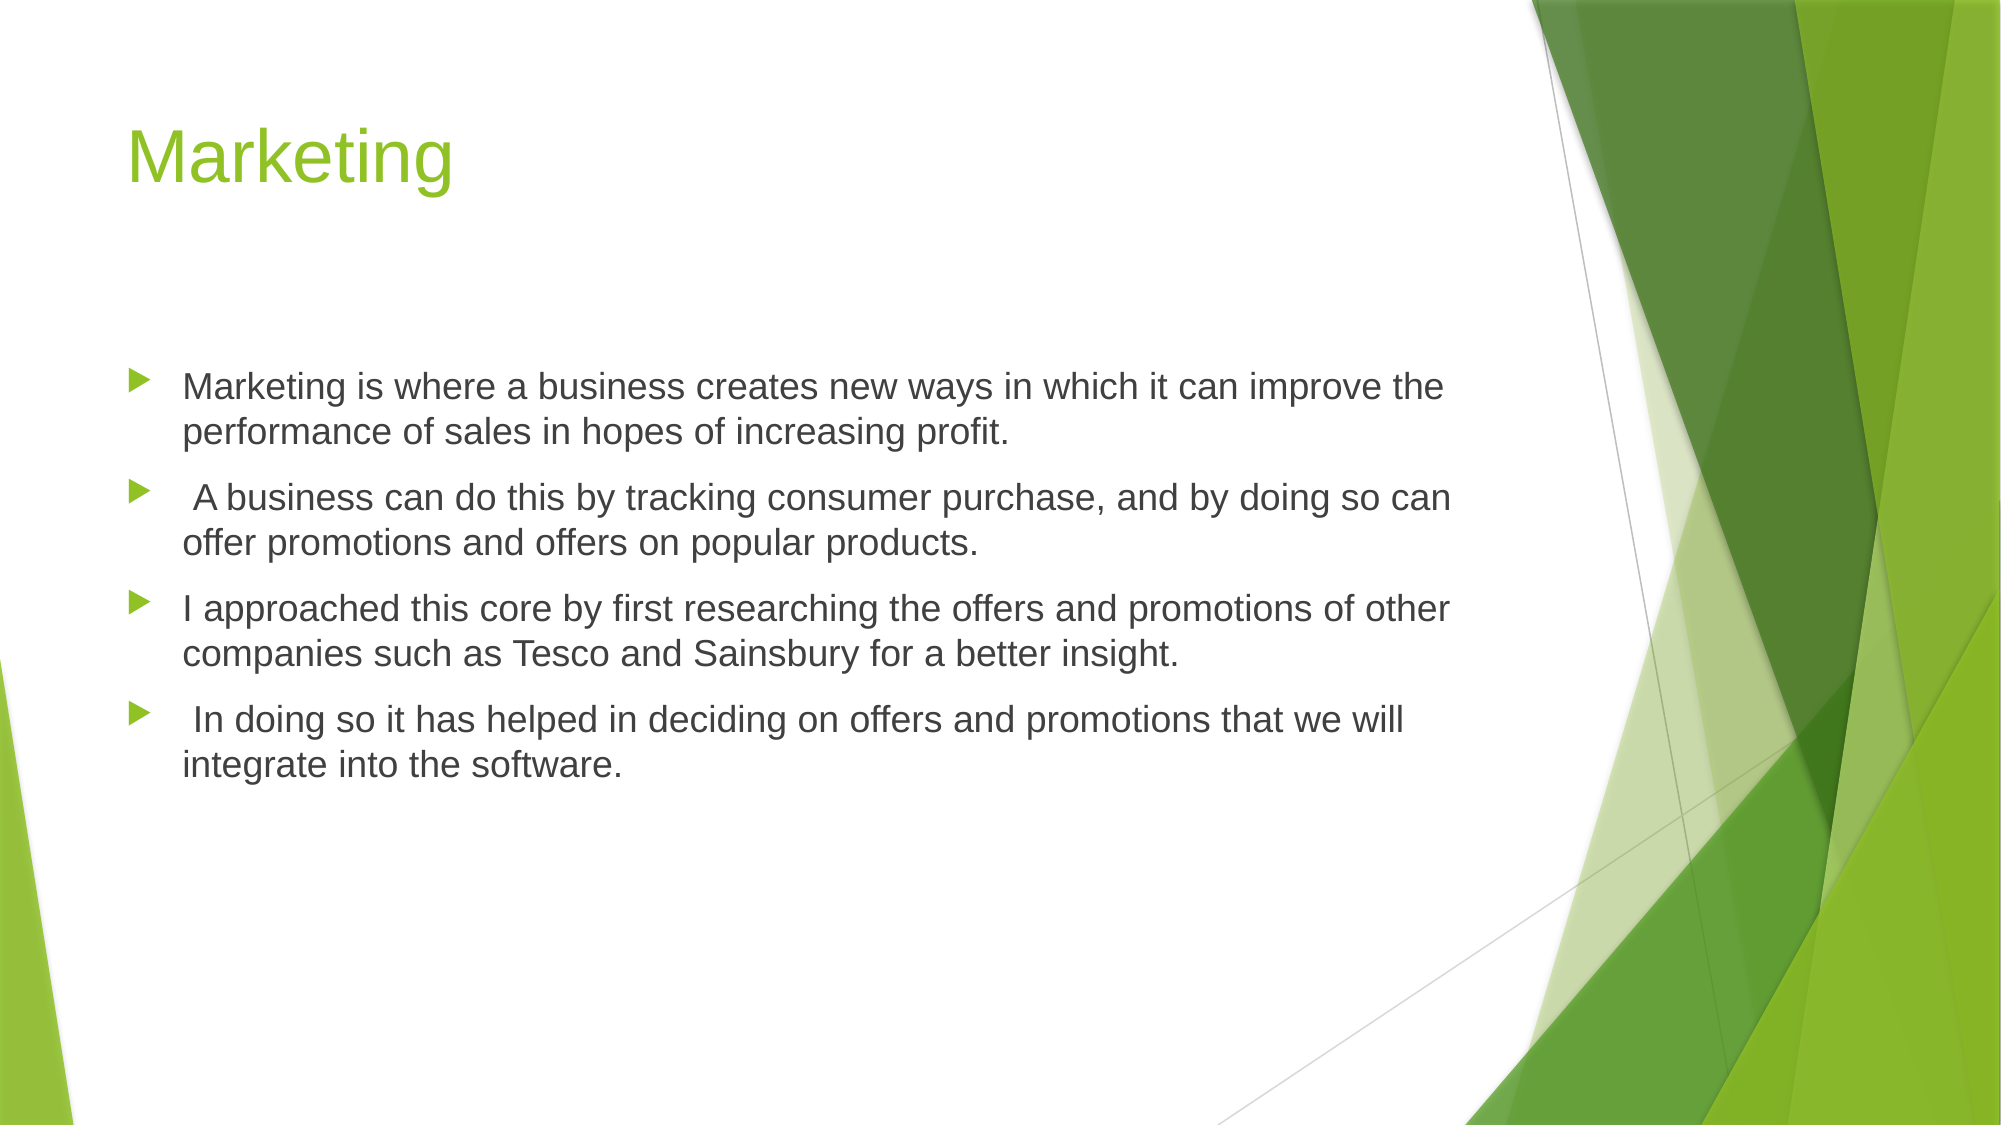

# Marketing
Marketing is where a business creates new ways in which it can improve the performance of sales in hopes of increasing profit.
 A business can do this by tracking consumer purchase, and by doing so can offer promotions and offers on popular products.
I approached this core by first researching the offers and promotions of other companies such as Tesco and Sainsbury for a better insight.
 In doing so it has helped in deciding on offers and promotions that we will integrate into the software.